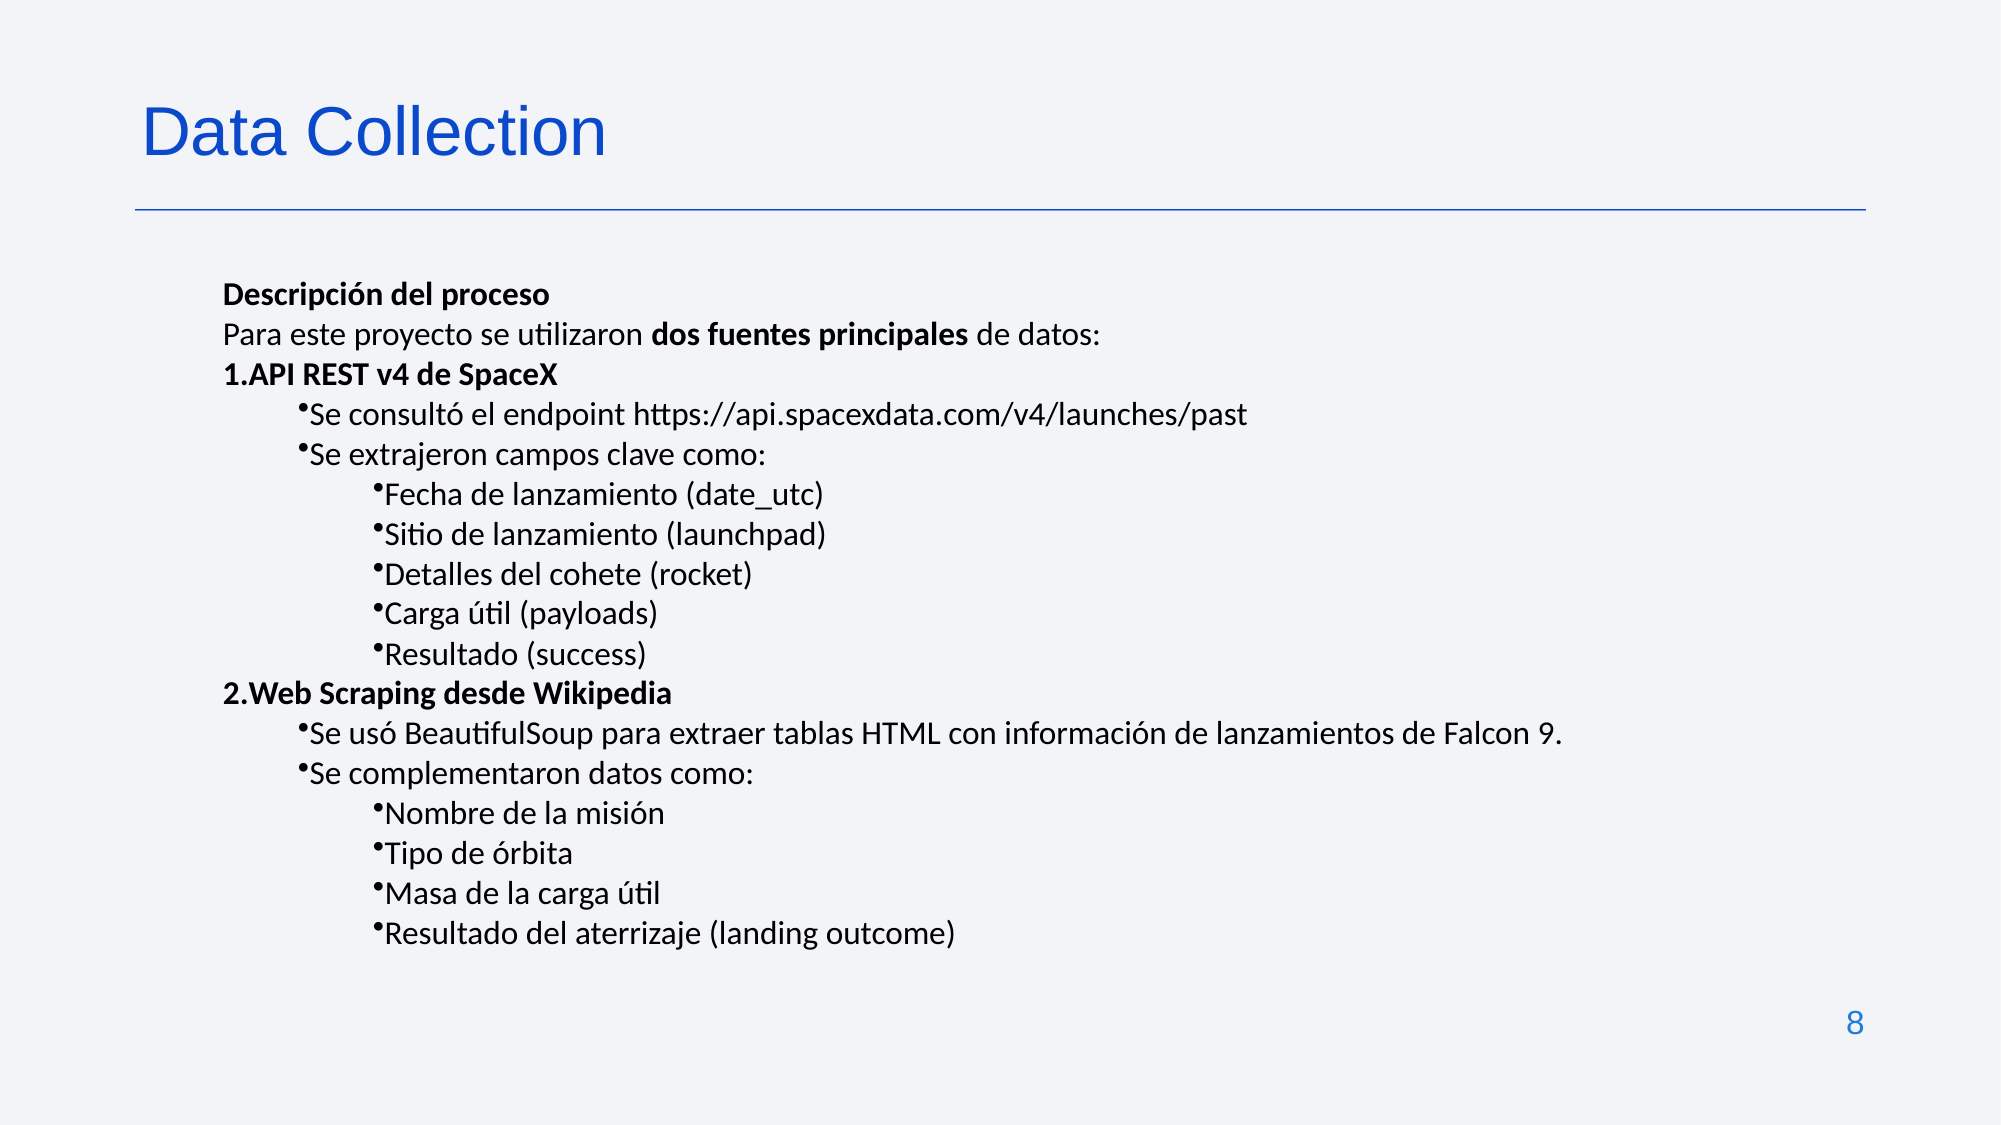

Data Collection
Descripción del proceso
Para este proyecto se utilizaron dos fuentes principales de datos:
API REST v4 de SpaceX
Se consultó el endpoint https://api.spacexdata.com/v4/launches/past
Se extrajeron campos clave como:
Fecha de lanzamiento (date_utc)
Sitio de lanzamiento (launchpad)
Detalles del cohete (rocket)
Carga útil (payloads)
Resultado (success)
Web Scraping desde Wikipedia
Se usó BeautifulSoup para extraer tablas HTML con información de lanzamientos de Falcon 9.
Se complementaron datos como:
Nombre de la misión
Tipo de órbita
Masa de la carga útil
Resultado del aterrizaje (landing outcome)

8